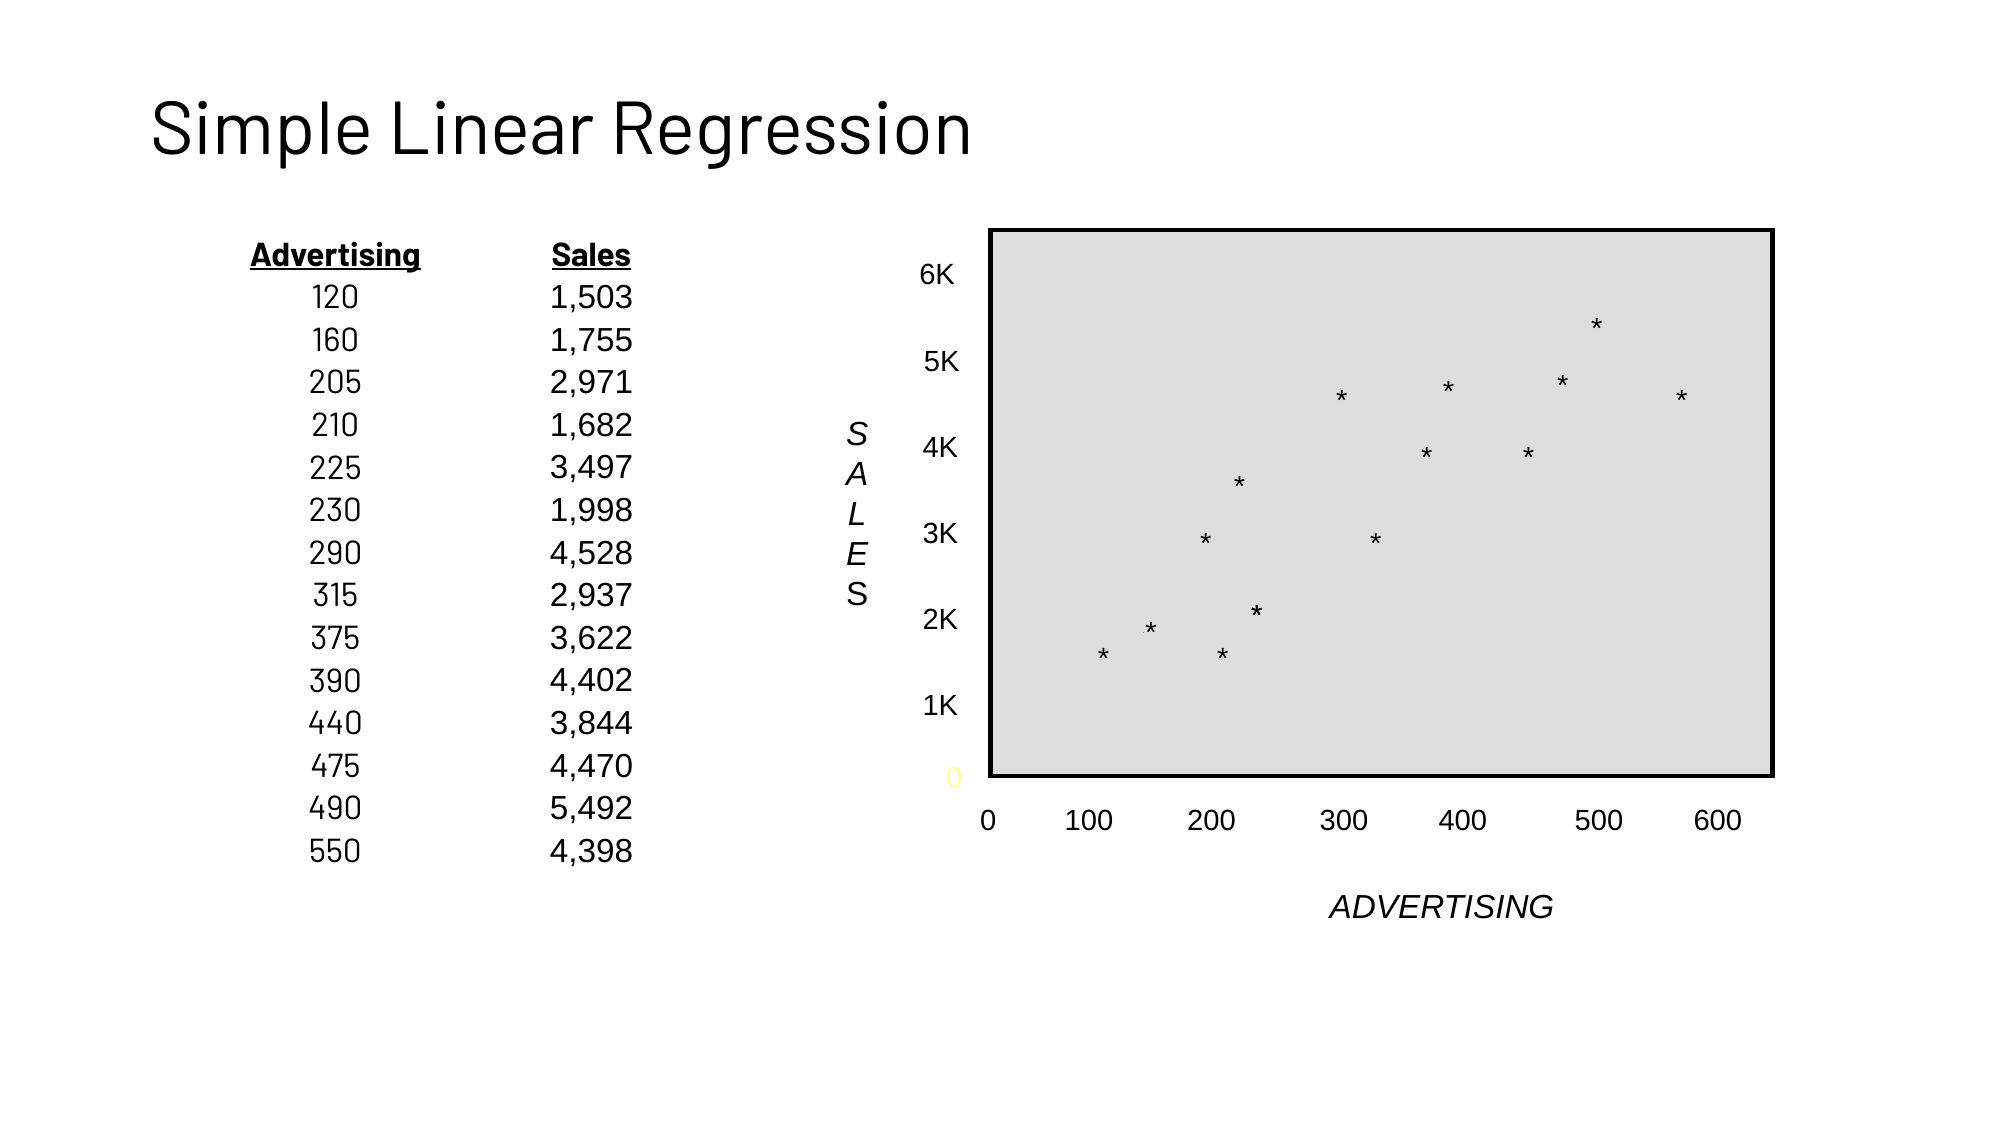

# Simple Linear Regression
Sales
1,503
1,755
2,971
1,682
3,497
1,998
4,528
2,937
3,622
4,402
3,844
4,470
5,492
4,398

6K
*
5K
*
*
*
*
S
A
L
E
S
4K
*
*
*
3K
*
*

2K
*
*
*
*

*
1K
0
200
100
300
400
500
600
0
ADVERTISING
Advertising
120
160
205
210
225
230
290
315
375
390
440
475
490
550